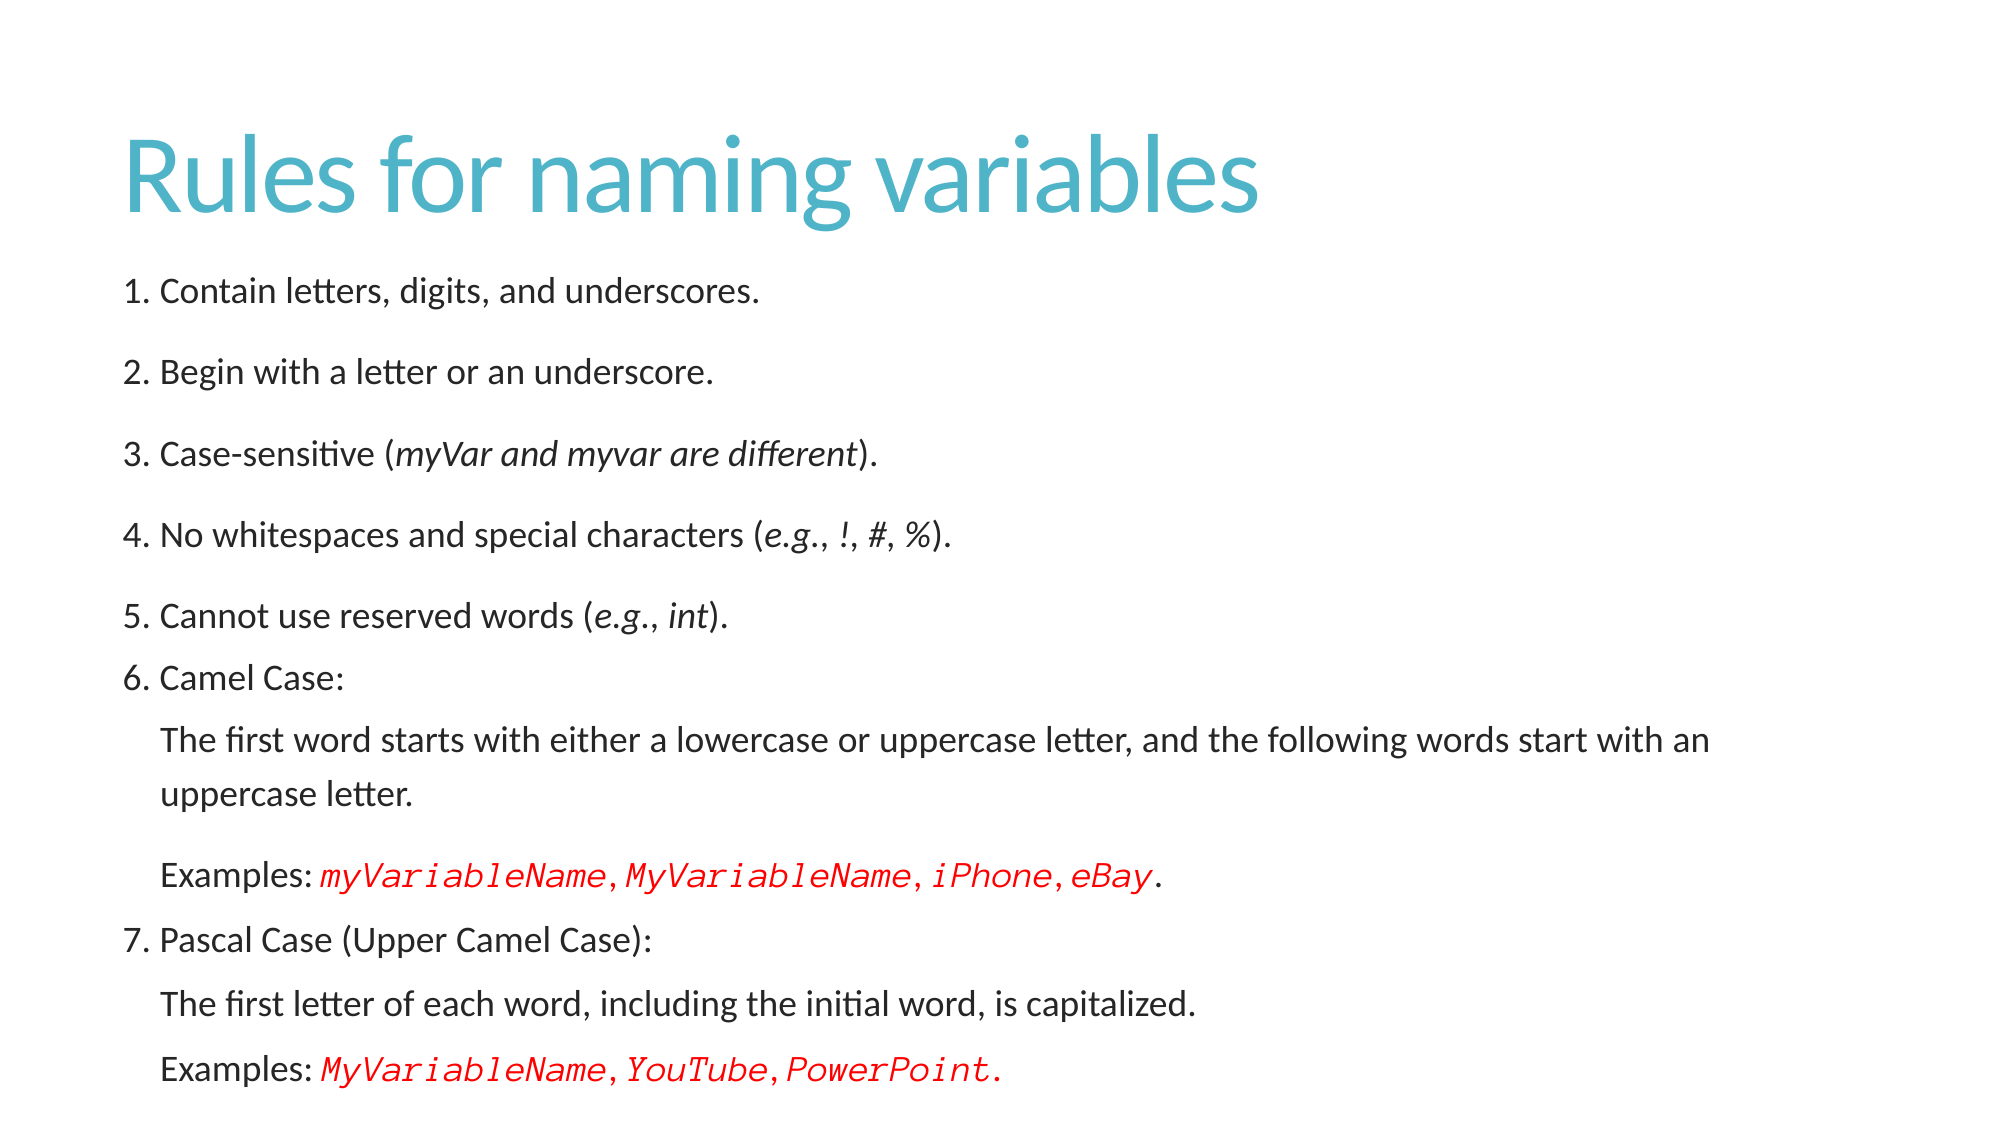

# Rules for naming variables
1. Contain letters, digits, and underscores.
2. Begin with a letter or an underscore.
3. Case-sensitive (myVar and myvar are different).
4. No whitespaces and special characters (e.g., !, #, %).
5. Cannot use reserved words (e.g., int).
6. Camel Case:
 The first word starts with either a lowercase or uppercase letter, and the following words start with an         uppercase letter.
 Examples: myVariableName, MyVariableName, iPhone, eBay.
7. Pascal Case (Upper Camel Case):
 The first letter of each word, including the initial word, is capitalized.
 Examples: MyVariableName, YouTube, PowerPoint.